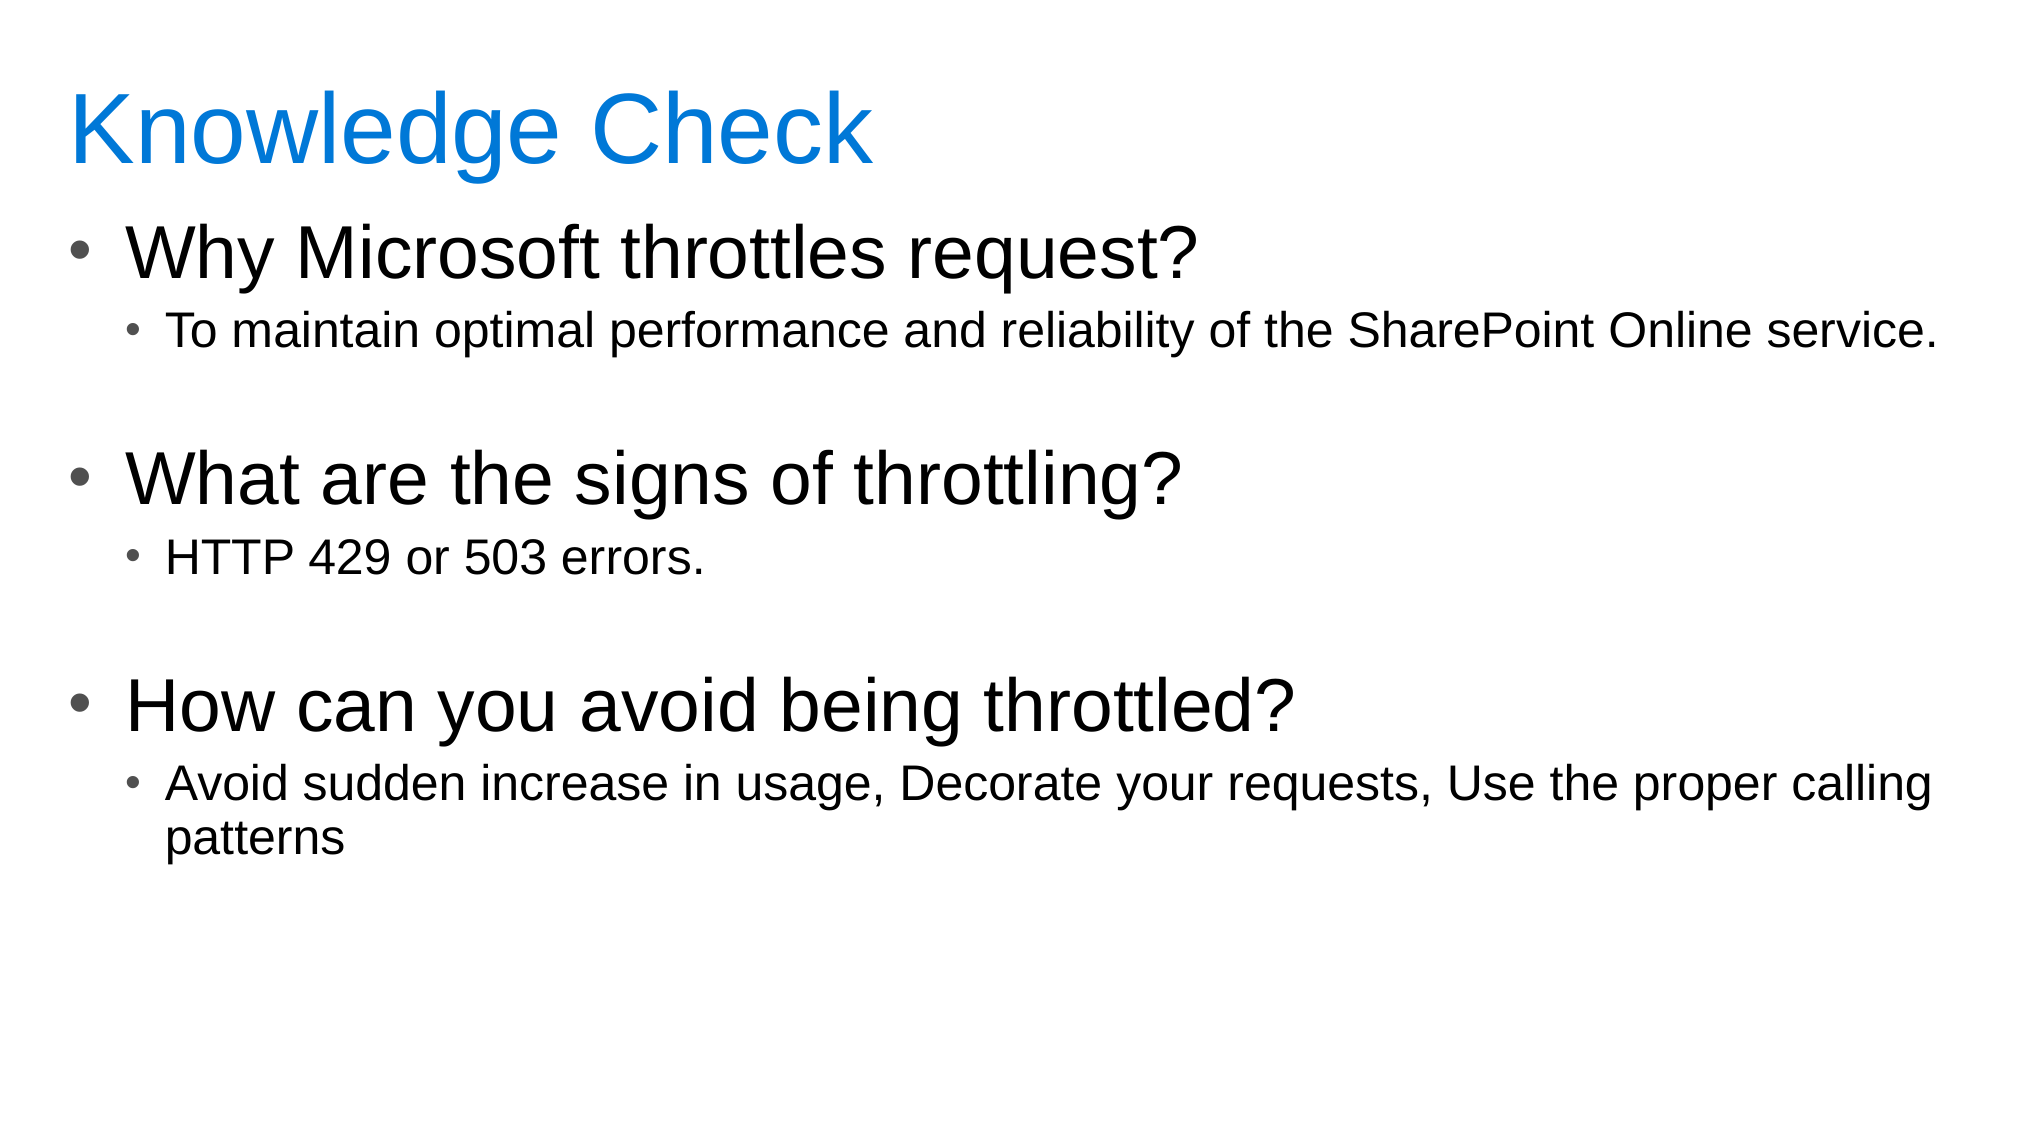

Why Microsoft throttles request?
To maintain optimal performance and reliability of the SharePoint Online service.
What are the signs of throttling?
HTTP 429 or 503 errors.
How can you avoid being throttled?
Avoid sudden increase in usage, Decorate your requests, Use the proper calling patterns